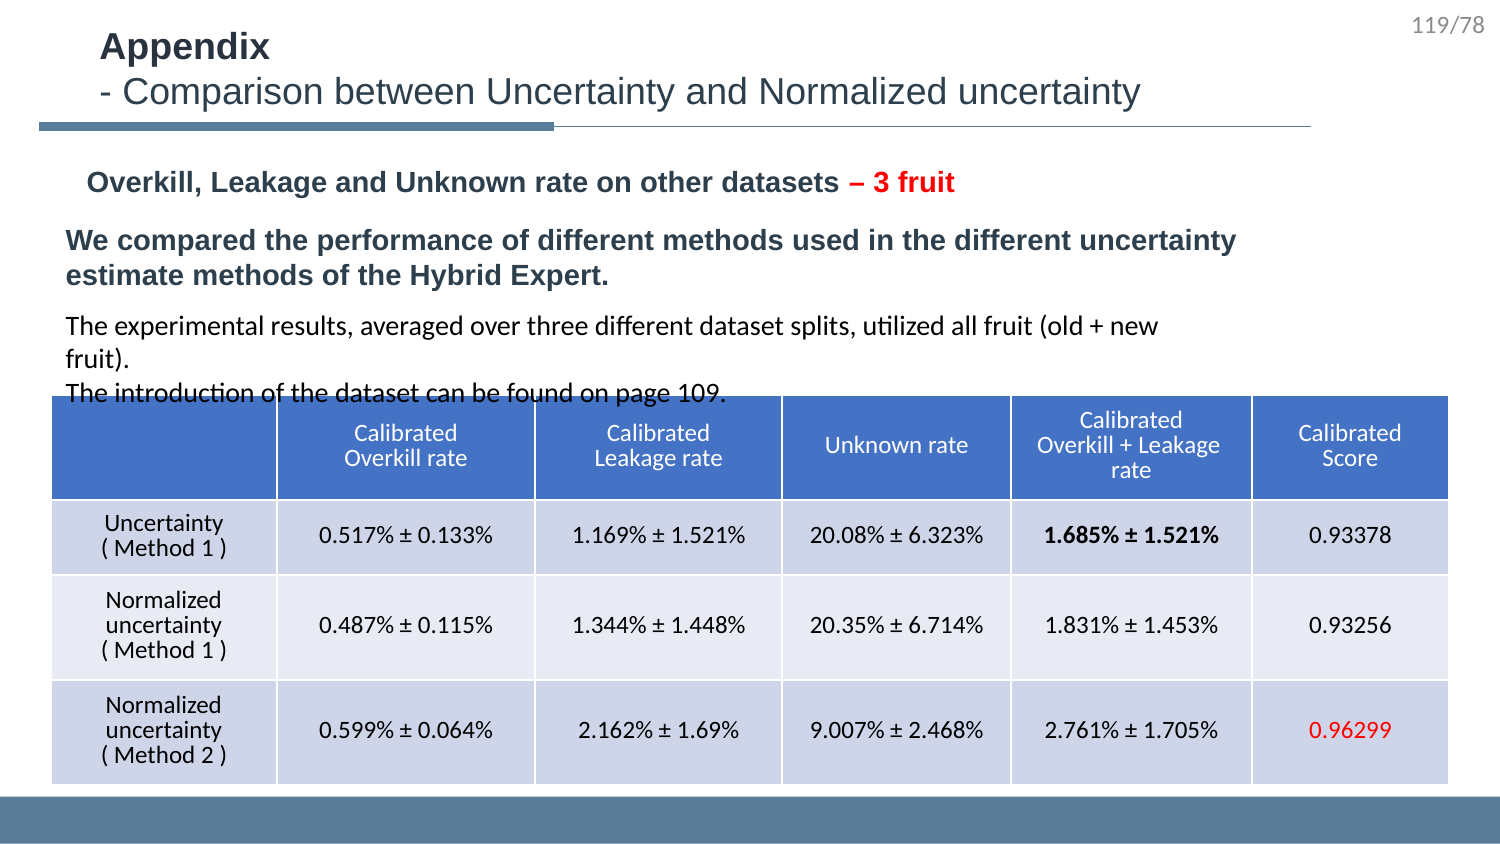

119
/78
Appendix
- Comparison between Uncertainty and Normalized uncertainty
Overkill, Leakage and Unknown rate on other datasets – 3 fruit
We compared the performance of different methods used in the different uncertainty estimate methods of the Hybrid Expert.
The experimental results, averaged over three different dataset splits, utilized all fruit (old + new fruit).
The introduction of the dataset can be found on page 109.
|  | Calibrated Overkill rate | Calibrated Leakage rate | Unknown rate | Calibrated Overkill + Leakage rate | Calibrated Score |
| --- | --- | --- | --- | --- | --- |
| Uncertainty ( Method 1 ) | 0.517% ± 0.133% | 1.169% ± 1.521% | 20.08% ± 6.323% | 1.685% ± 1.521% | 0.93378 |
| Normalized uncertainty ( Method 1 ) | 0.487% ± 0.115% | 1.344% ± 1.448% | 20.35% ± 6.714% | 1.831% ± 1.453% | 0.93256 |
| Normalized uncertainty ( Method 2 ) | 0.599% ± 0.064% | 2.162% ± 1.69% | 9.007% ± 2.468% | 2.761% ± 1.705% | 0.96299 |